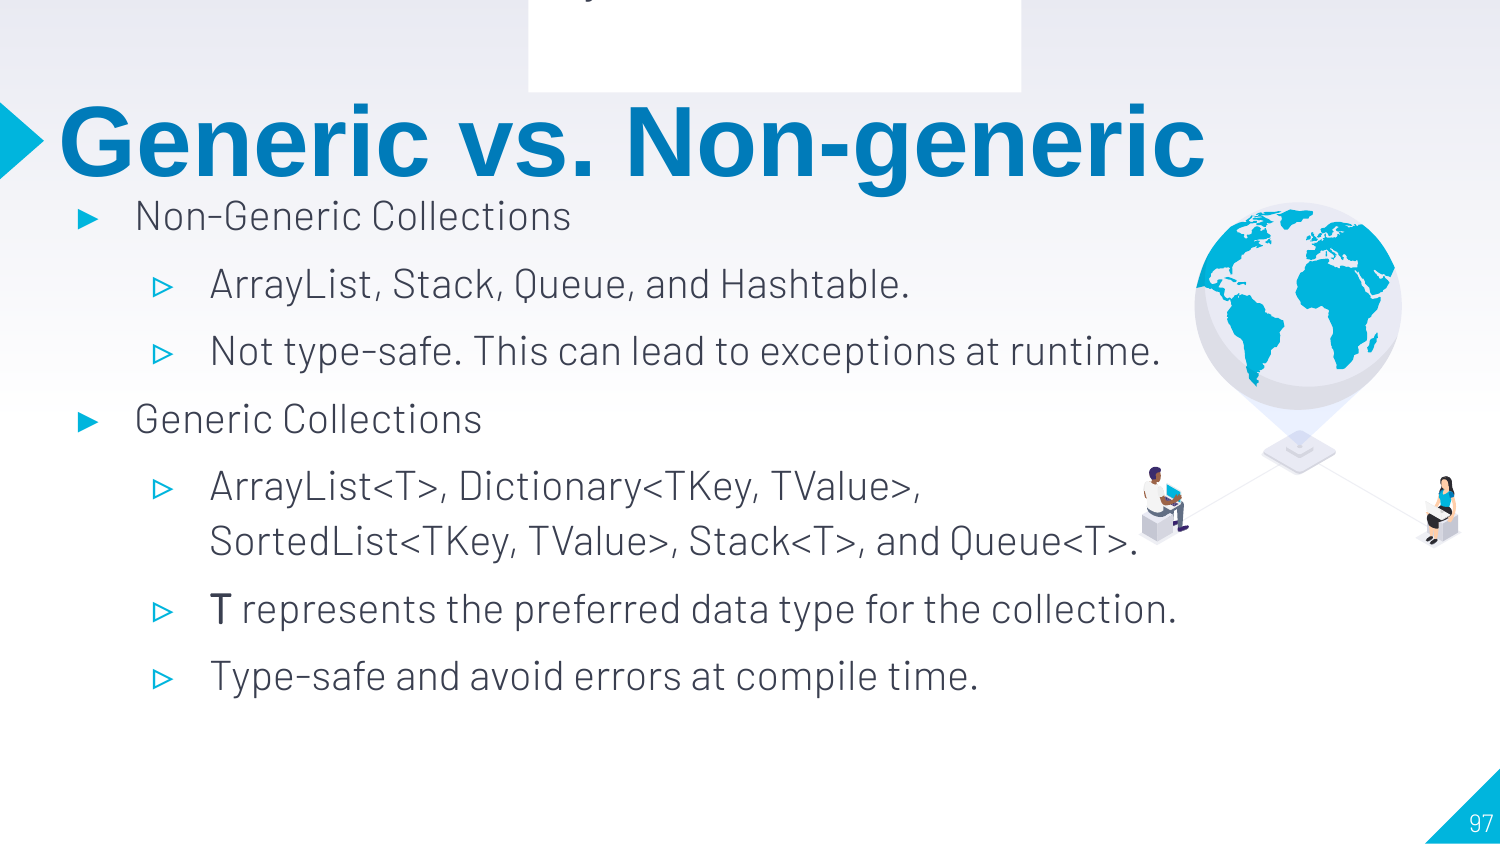

Section Review

Why do we need Collections?

# Generic vs. Non-generic
Non-Generic Collections
ArrayList, Stack, Queue, and Hashtable.
Not type-safe. This can lead to exceptions at runtime.
Generic Collections
ArrayList<T>, Dictionary<TKey, TValue>, SortedList<TKey, TValue>, Stack<T>, and Queue<T>.
T represents the preferred data type for the collection.
Type-safe and avoid errors at compile time.

97